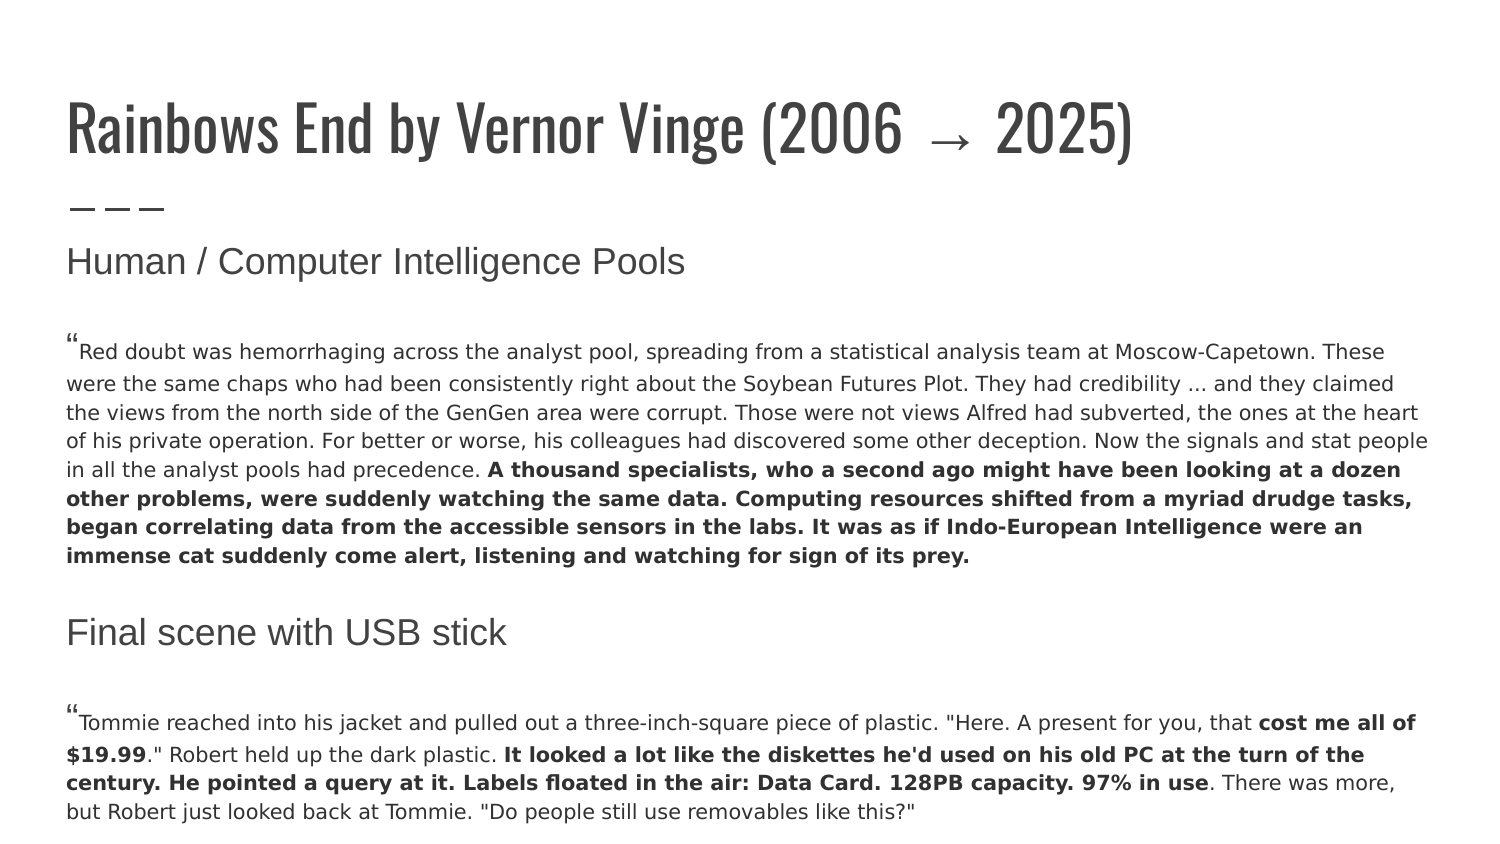

# Rainbows End by Vernor Vinge (2006 → 2025)
Human / Computer Intelligence Pools
“Red doubt was hemorrhaging across the analyst pool, spreading from a statistical analysis team at Moscow-Capetown. These were the same chaps who had been consistently right about the Soybean Futures Plot. They had credibility ... and they claimed the views from the north side of the GenGen area were corrupt. Those were not views Alfred had subverted, the ones at the heart of his private operation. For better or worse, his colleagues had discovered some other deception. Now the signals and stat people in all the analyst pools had precedence. A thousand specialists, who a second ago might have been looking at a dozen other problems, were suddenly watching the same data. Computing resources shifted from a myriad drudge tasks, began correlating data from the accessible sensors in the labs. It was as if Indo-European Intelligence were an immense cat suddenly come alert, listening and watching for sign of its prey.
Final scene with USB stick
“Tommie reached into his jacket and pulled out a three-inch-square piece of plastic. "Here. A present for you, that cost me all of $19.99." Robert held up the dark plastic. It looked a lot like the diskettes he'd used on his old PC at the turn of the century. He pointed a query at it. Labels floated in the air: Data Card. 128PB capacity. 97% in use. There was more, but Robert just looked back at Tommie. "Do people still use removables like this?"